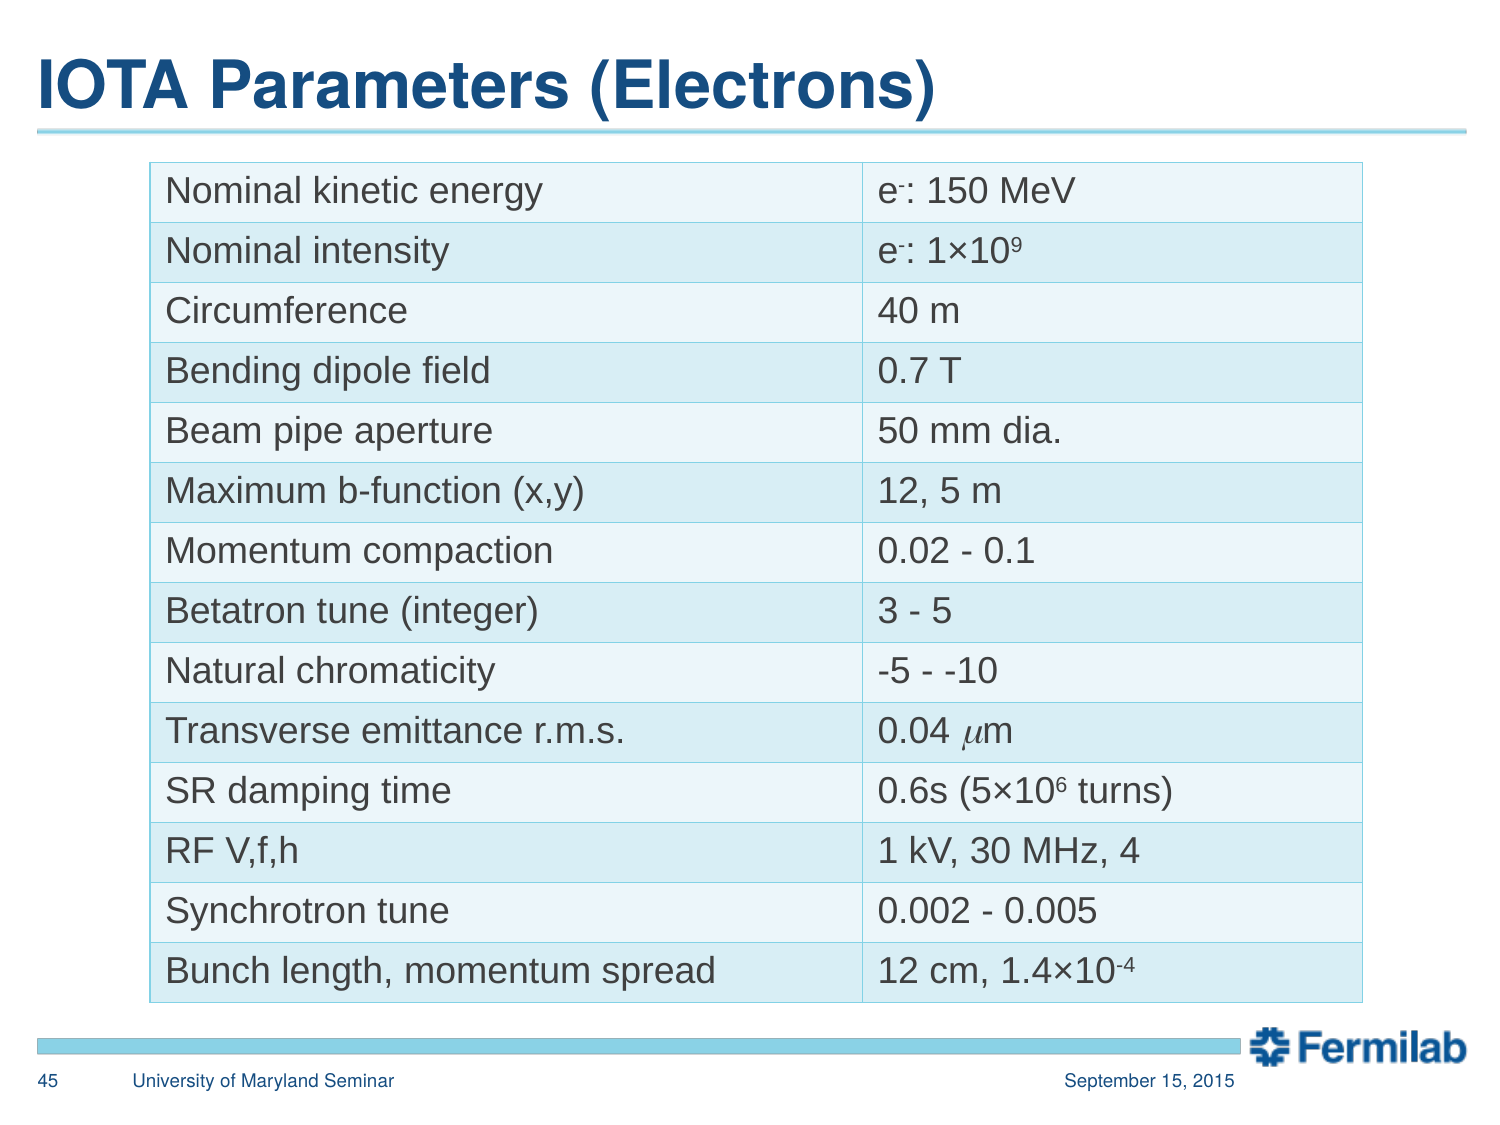

# IOTA Parameters (Electrons)
| Nominal kinetic energy | e-: 150 MeV |
| --- | --- |
| Nominal intensity | e-: 1×109 |
| Circumference | 40 m |
| Bending dipole field | 0.7 T |
| Beam pipe aperture | 50 mm dia. |
| Maximum b-function (x,y) | 12, 5 m |
| Momentum compaction | 0.02 - 0.1 |
| Betatron tune (integer) | 3 - 5 |
| Natural chromaticity | -5 - -10 |
| Transverse emittance r.m.s. | 0.04 μm |
| SR damping time | 0.6s (5×106 turns) |
| RF V,f,h | 1 kV, 30 MHz, 4 |
| Synchrotron tune | 0.002 - 0.005 |
| Bunch length, momentum spread | 12 cm, 1.4×10-4 |
45
University of Maryland Seminar
September 15, 2015